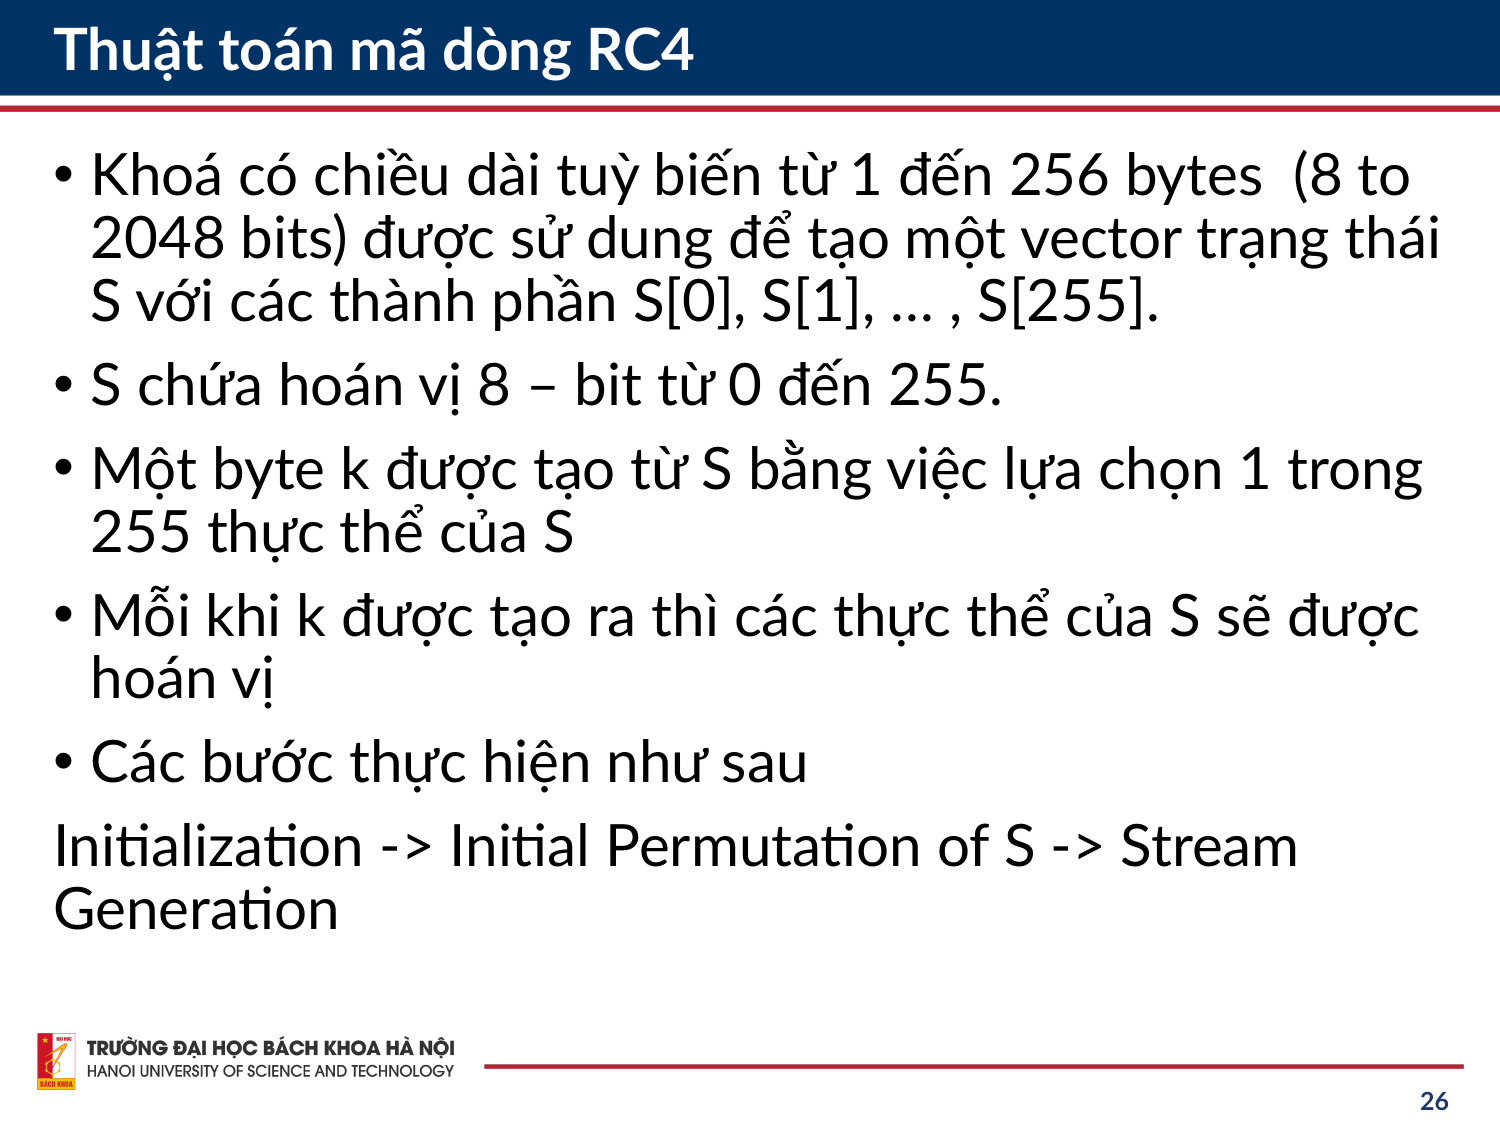

# Thuật toán mã dòng RC4
Khoá có chiều dài tuỳ biến từ 1 đến 256 bytes  (8 to 2048 bits) được sử dung để tạo một vector trạng thái S với các thành phần S[0], S[1], … , S[255].
S chứa hoán vị 8 – bit từ 0 đến 255.
Một byte k được tạo từ S bằng việc lựa chọn 1 trong 255 thực thể của S
Mỗi khi k được tạo ra thì các thực thể của S sẽ được hoán vị
Các bước thực hiện như sau
Initialization -> Initial Permutation of S -> Stream Generation

26